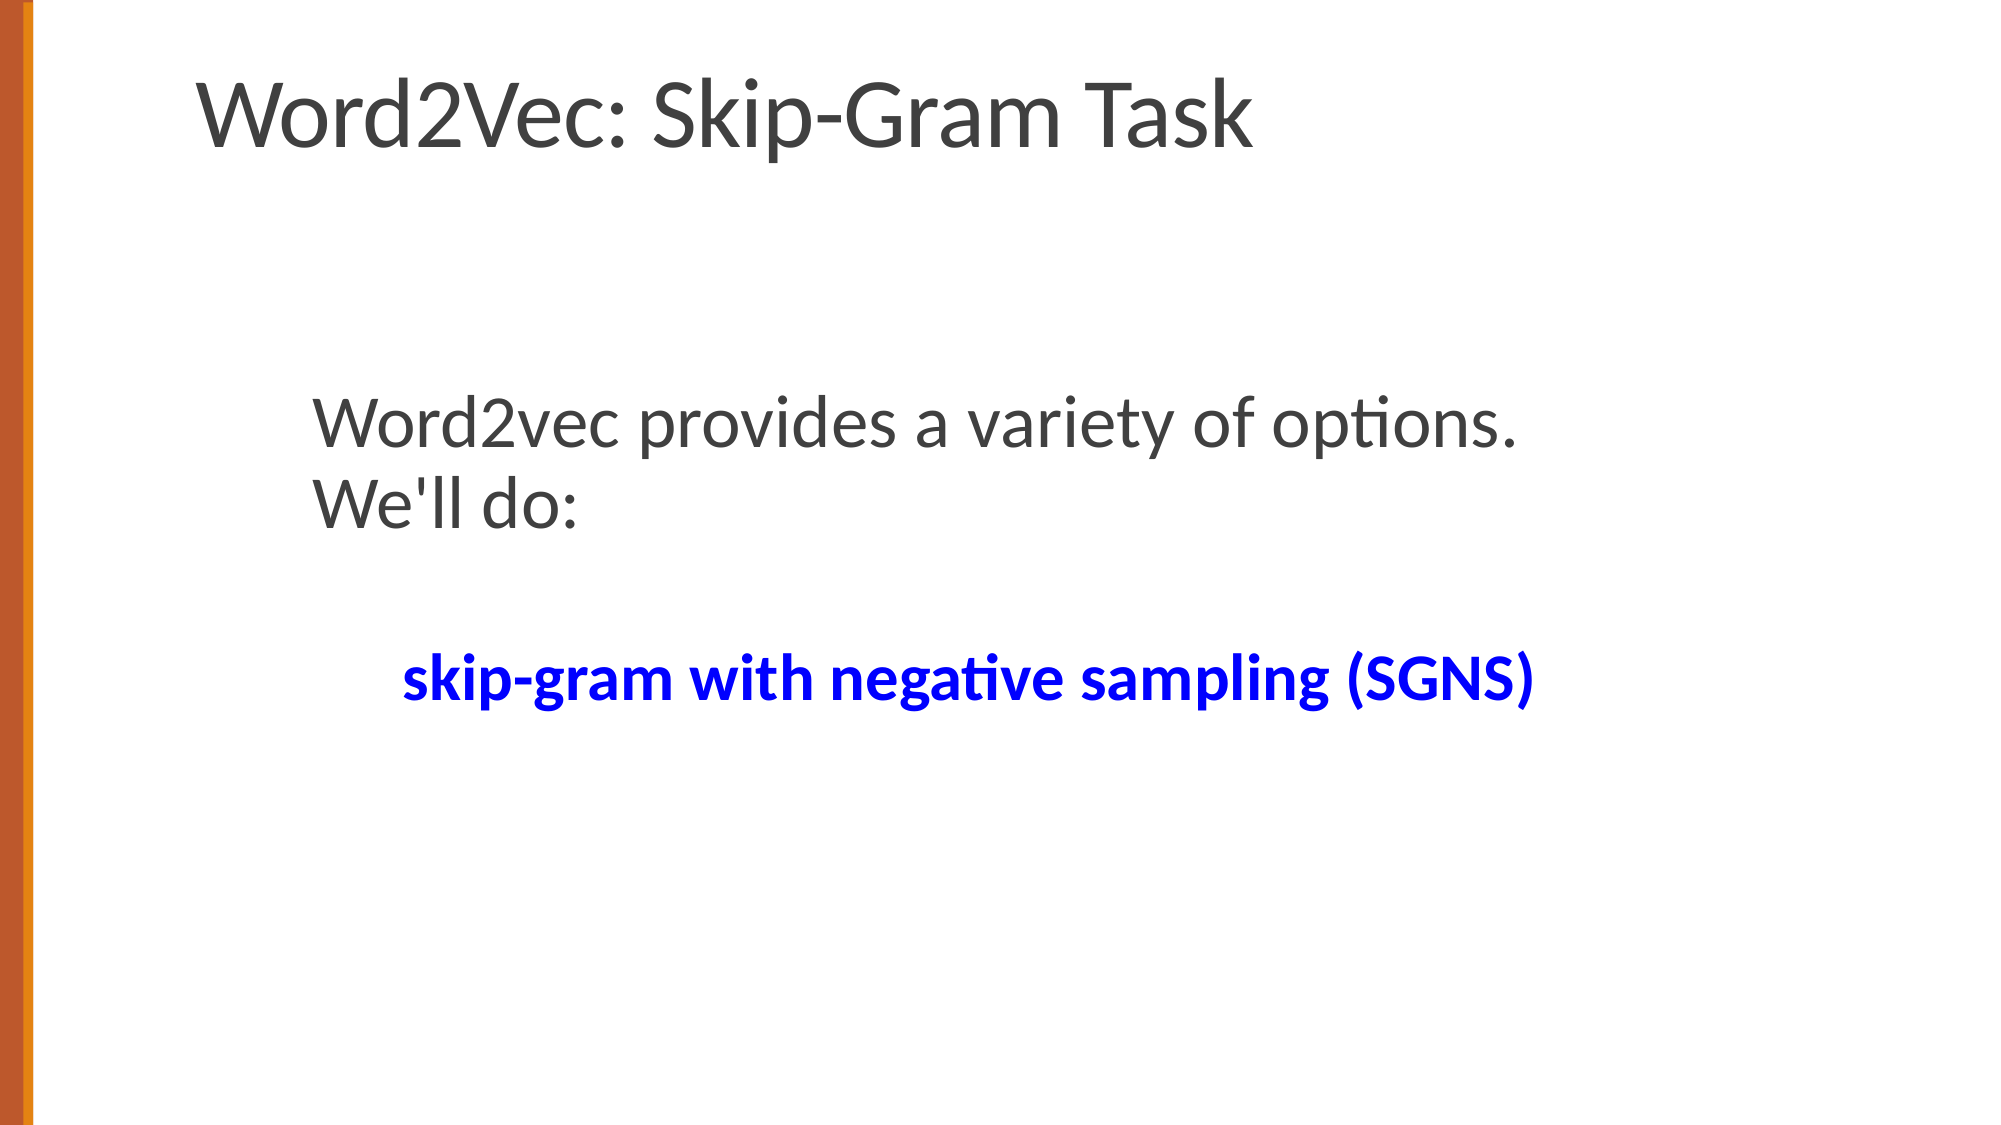

# Word2Vec: Skip-Gram Task
Word2vec provides a variety of options. We'll do:
 skip-gram with negative sampling (SGNS)